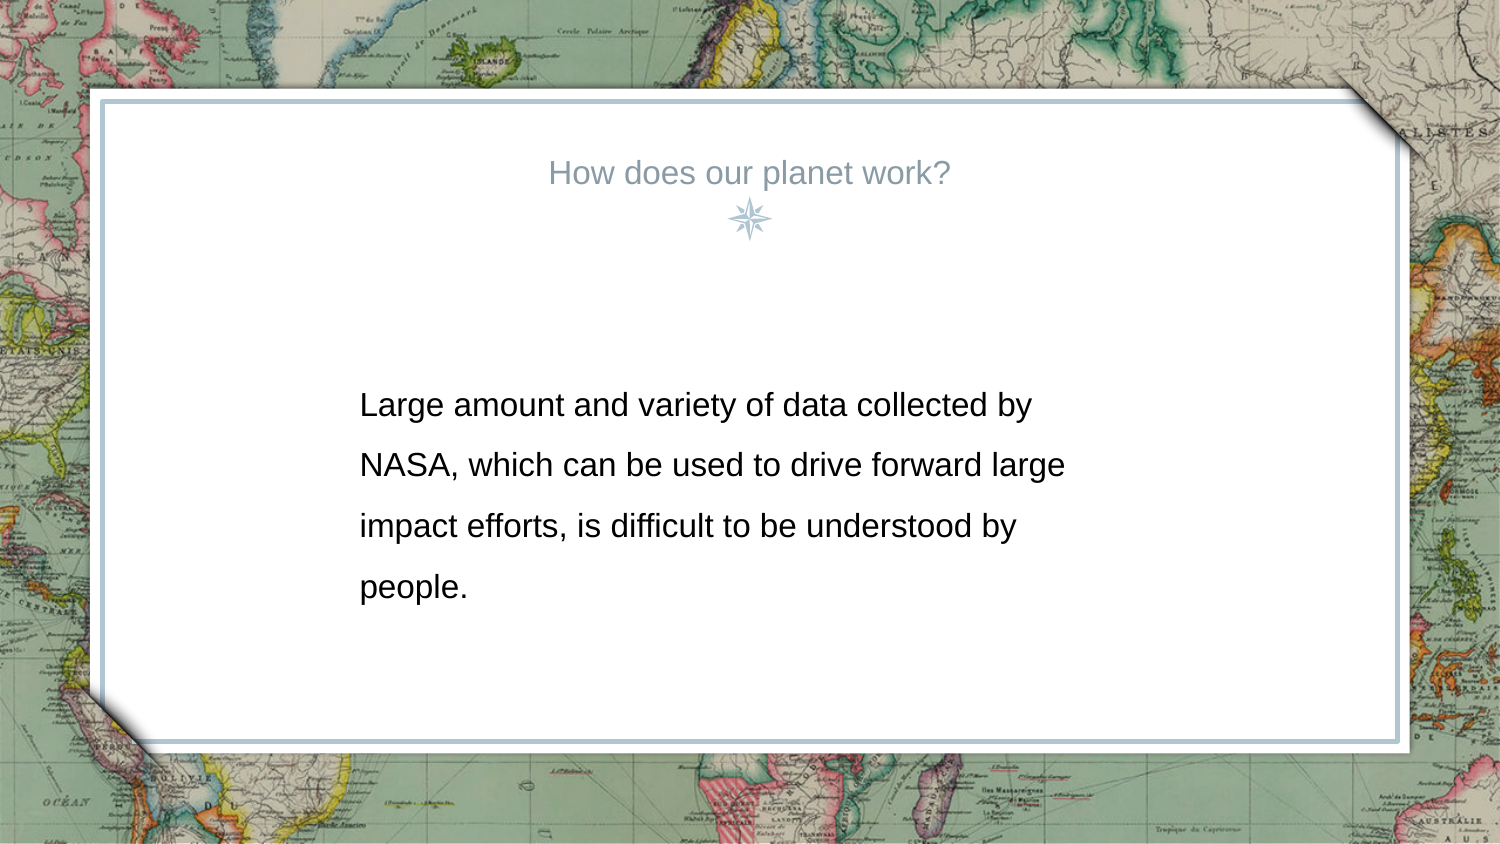

How does our planet work?

Large amount and variety of data collected by
NASA, which can be used to drive forward large
impact efforts, is difficult to be understood by
people.